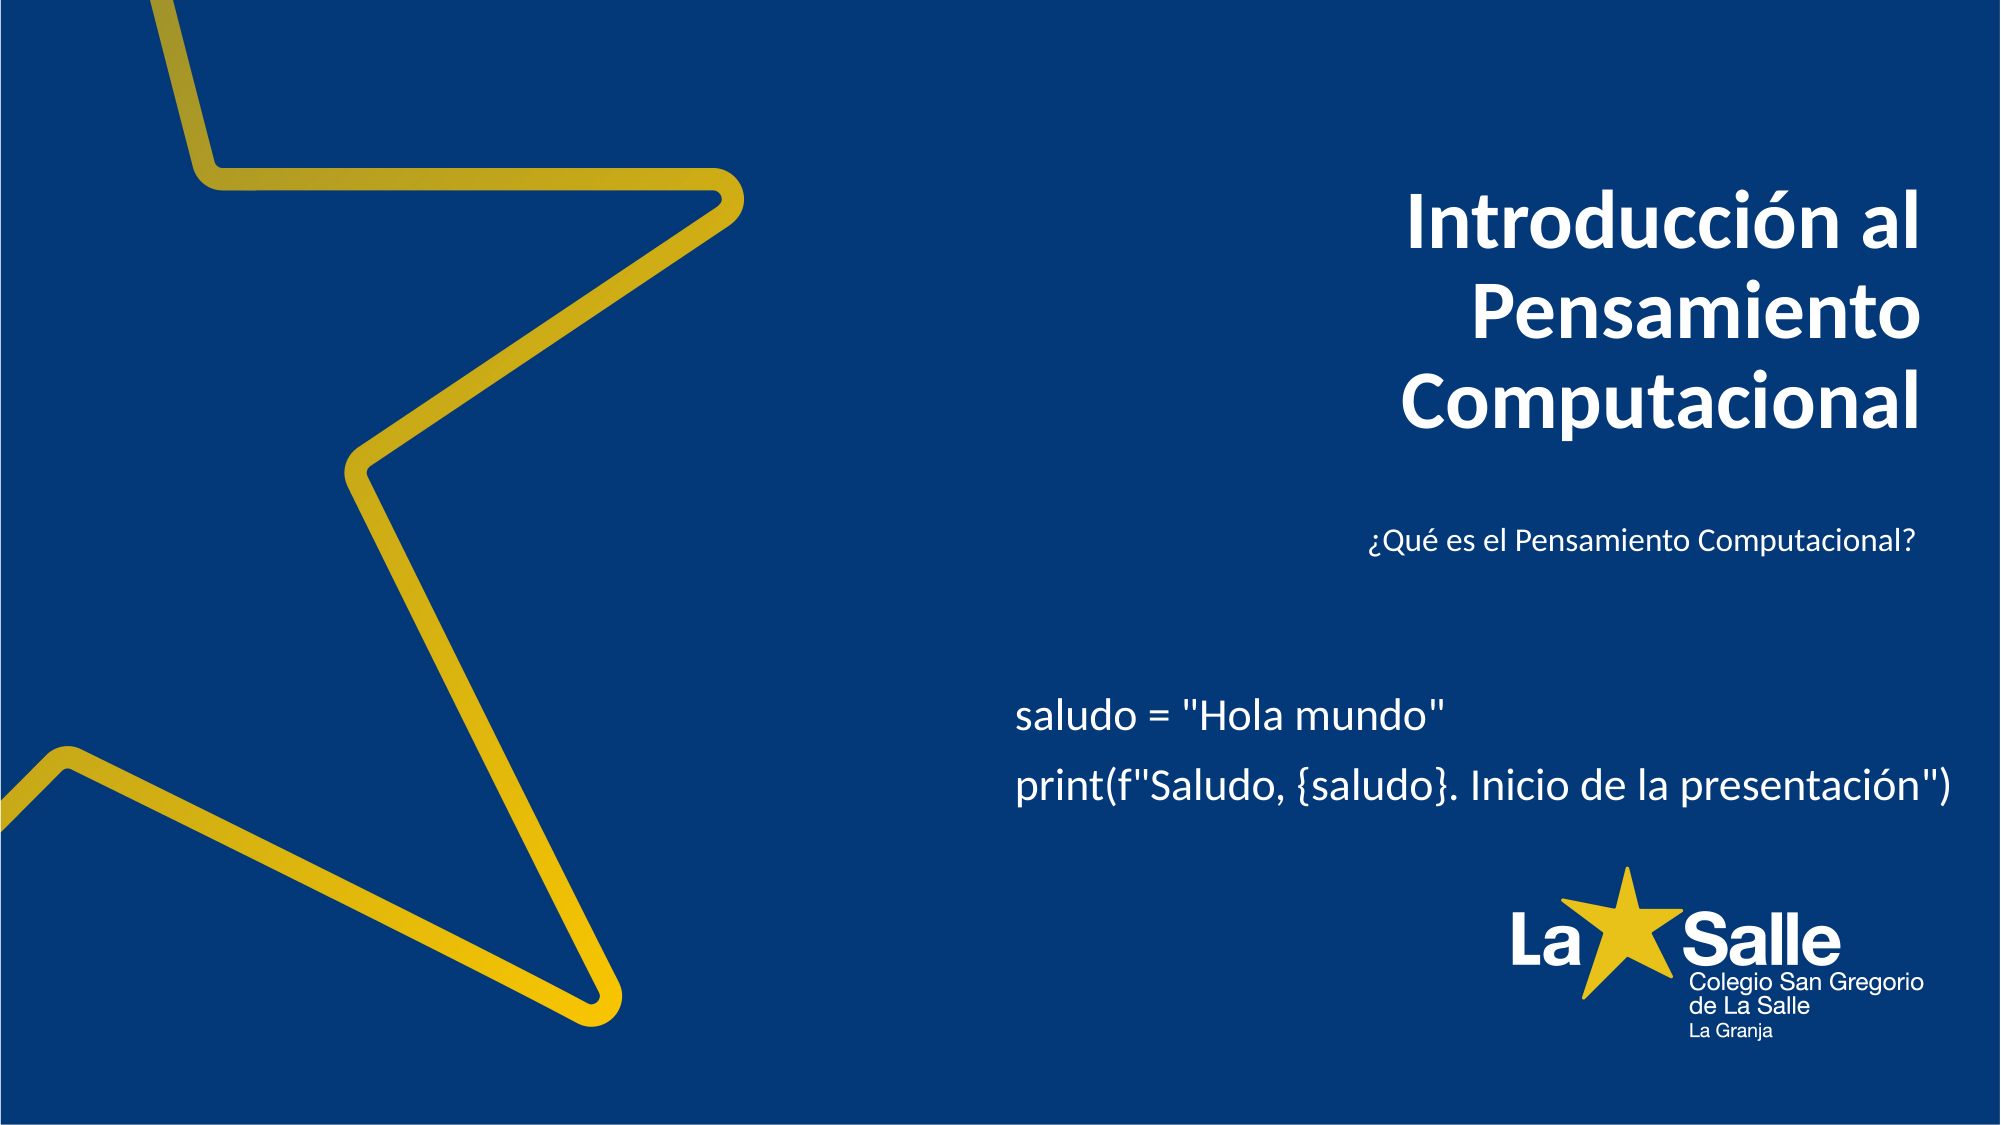

# Introducción al Pensamiento Computacional
¿Qué es el Pensamiento Computacional?
saludo = "Hola mundo"
print(f"Saludo, {saludo}. Inicio de la presentación")